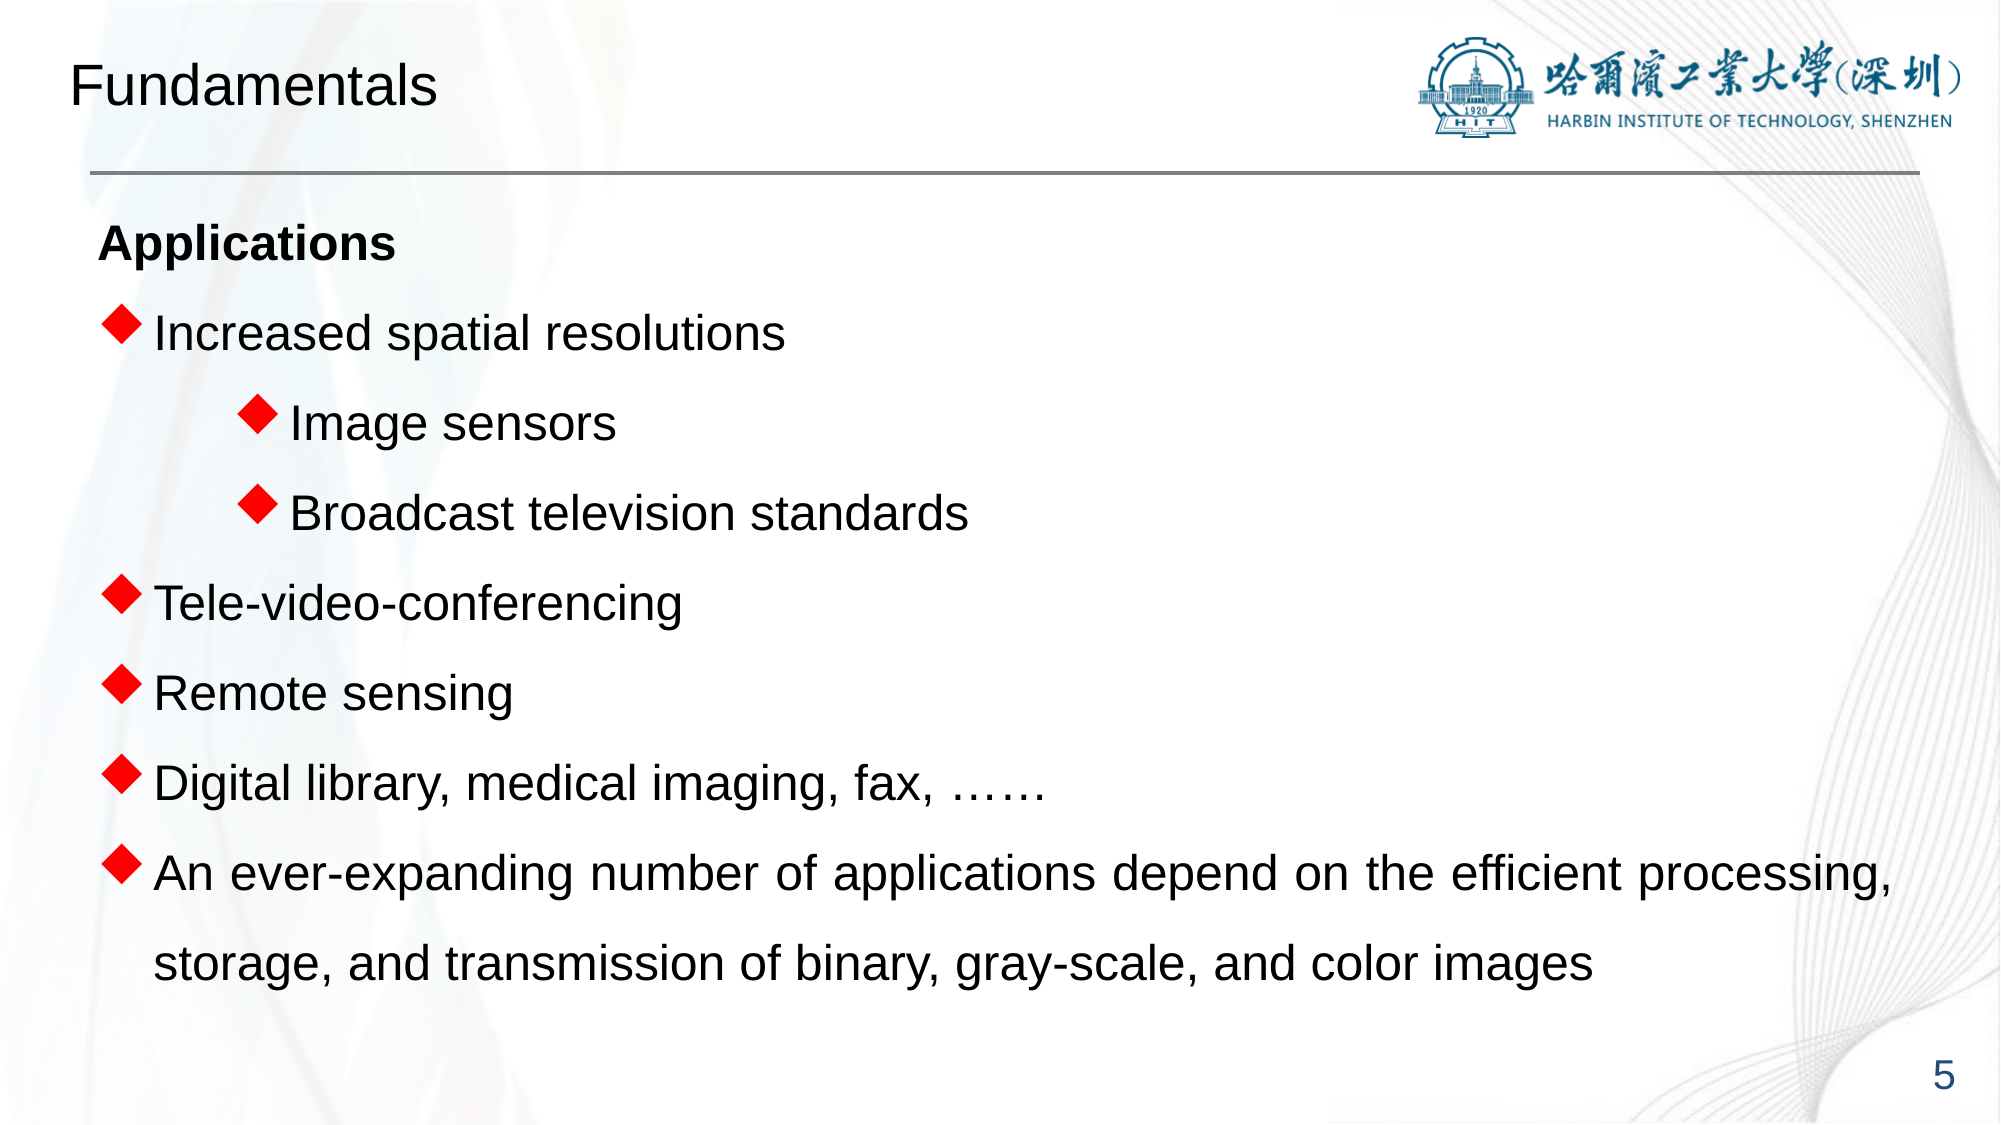

# Fundamentals
Applications
Increased spatial resolutions
Image sensors
Broadcast television standards
Tele-video-conferencing
Remote sensing
Digital library, medical imaging, fax, ……
An ever-expanding number of applications depend on the efficient processing, storage, and transmission of binary, gray-scale, and color images
5